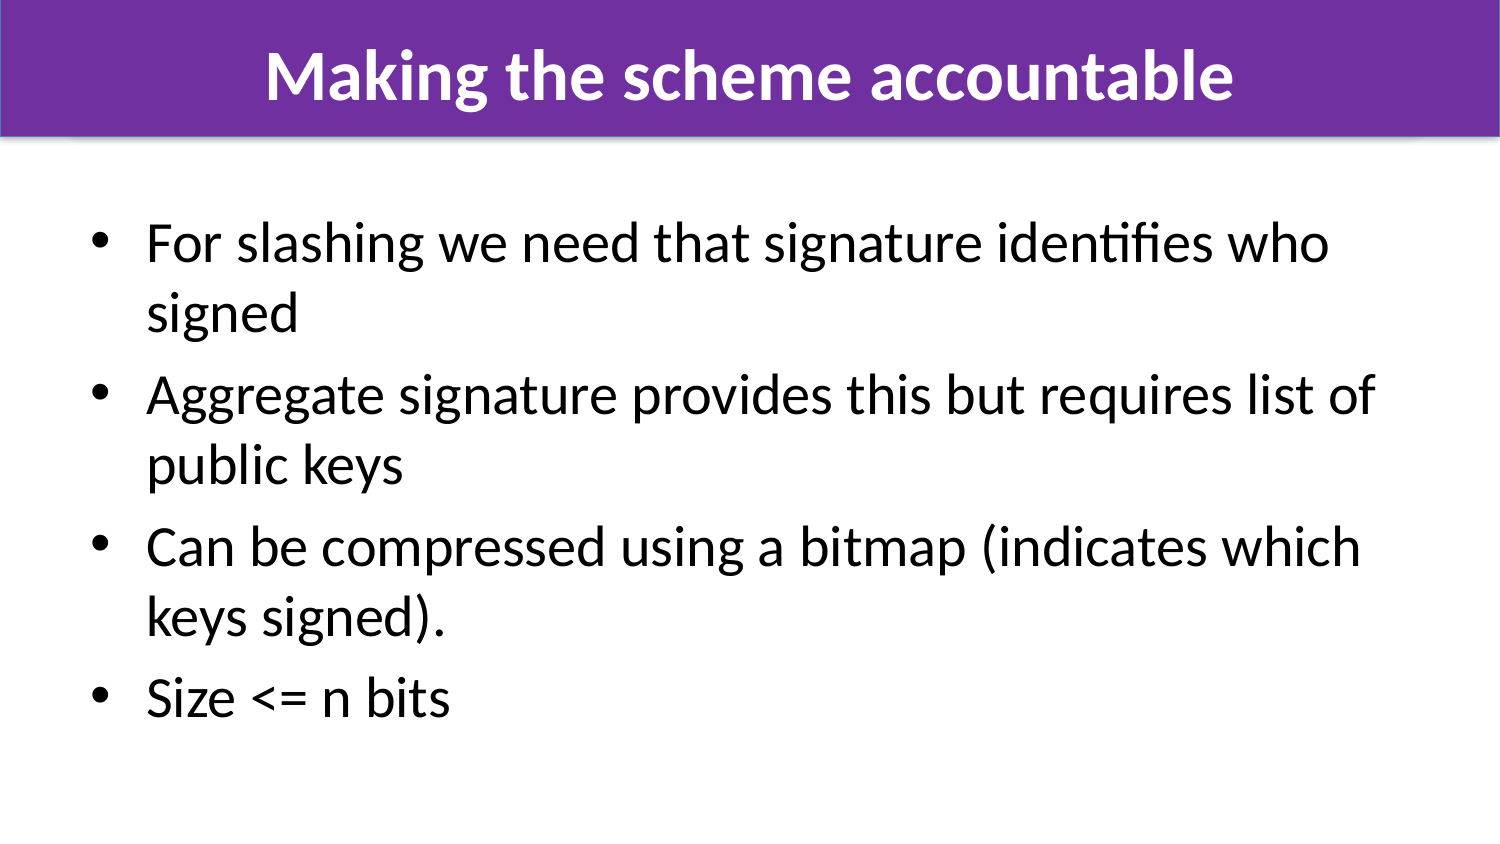

# Making the scheme accountable
For slashing we need that signature identifies who signed
Aggregate signature provides this but requires list of public keys
Can be compressed using a bitmap (indicates which keys signed).
Size <= n bits